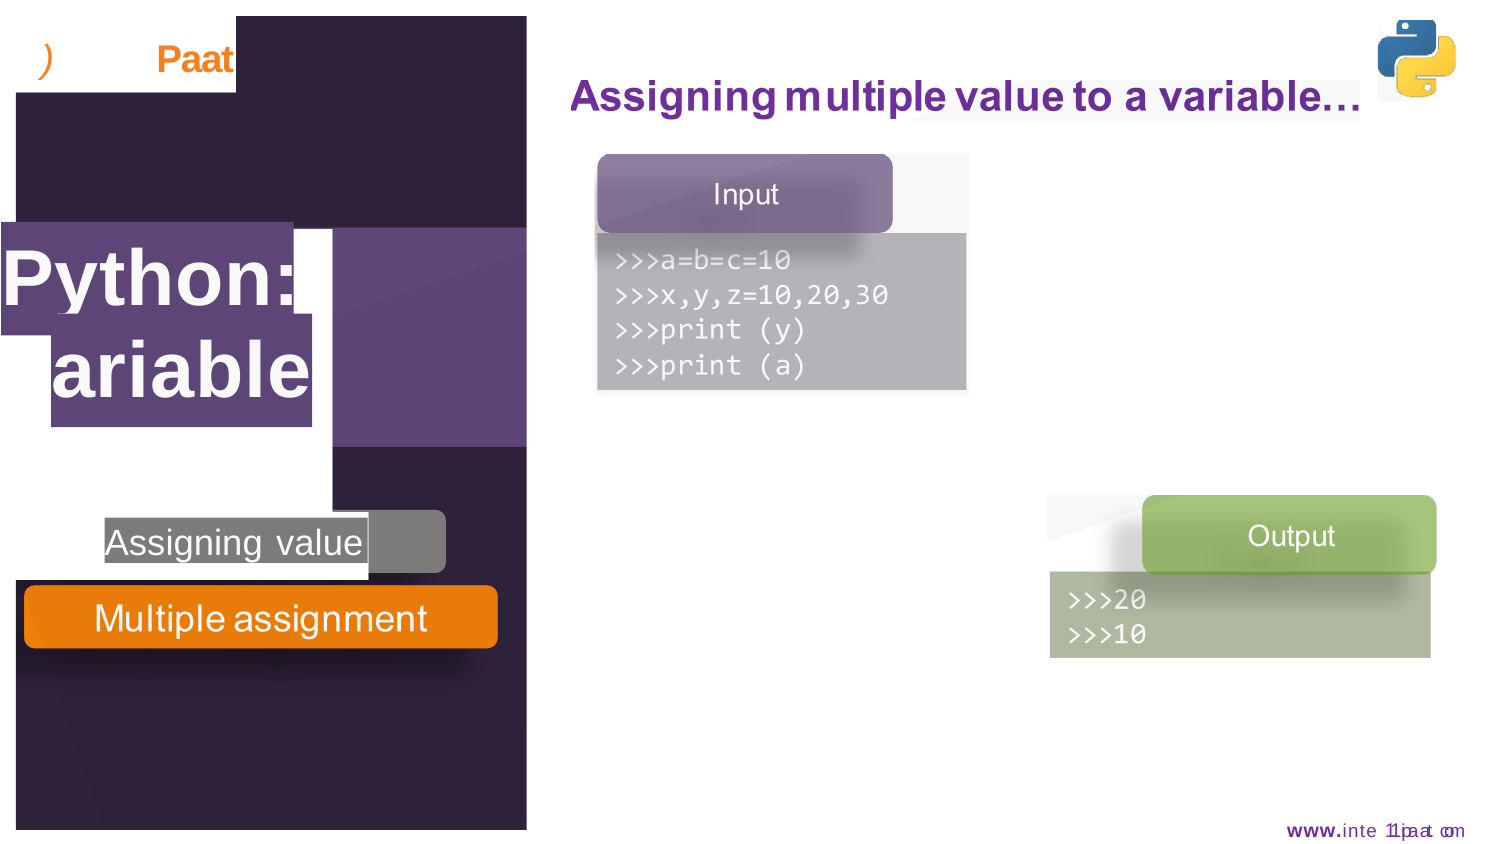

)
Paat

Python:

ariable

Assigning value
www.inte 11ipa at. com